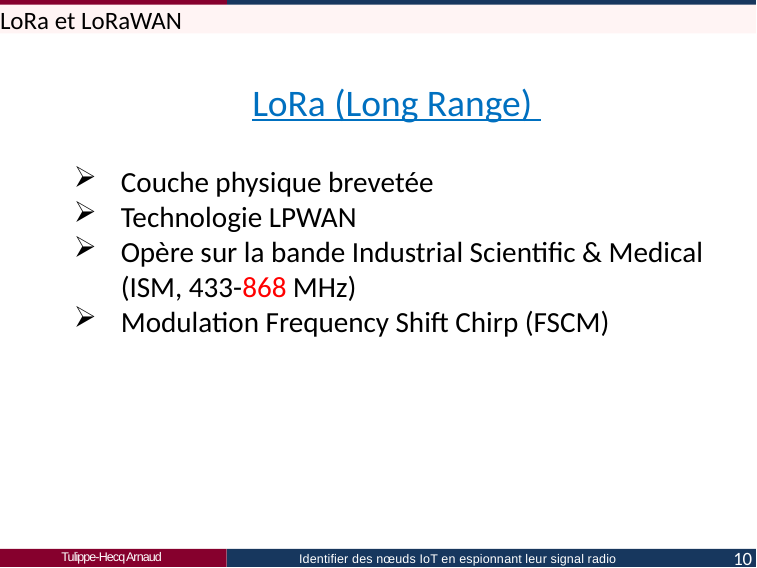

LoRa et LoRaWAN
LoRa (Long Range)

Couche physique brevetée
Technologie LPWAN
Opère sur la bande Industrial Scientific & Medical (ISM, 433-868 MHz)
Modulation Frequency Shift Chirp (FSCM)
Tulippe-Hecq Arnaud
Identifier des nœuds IoT en espionnant leur signal radio
10